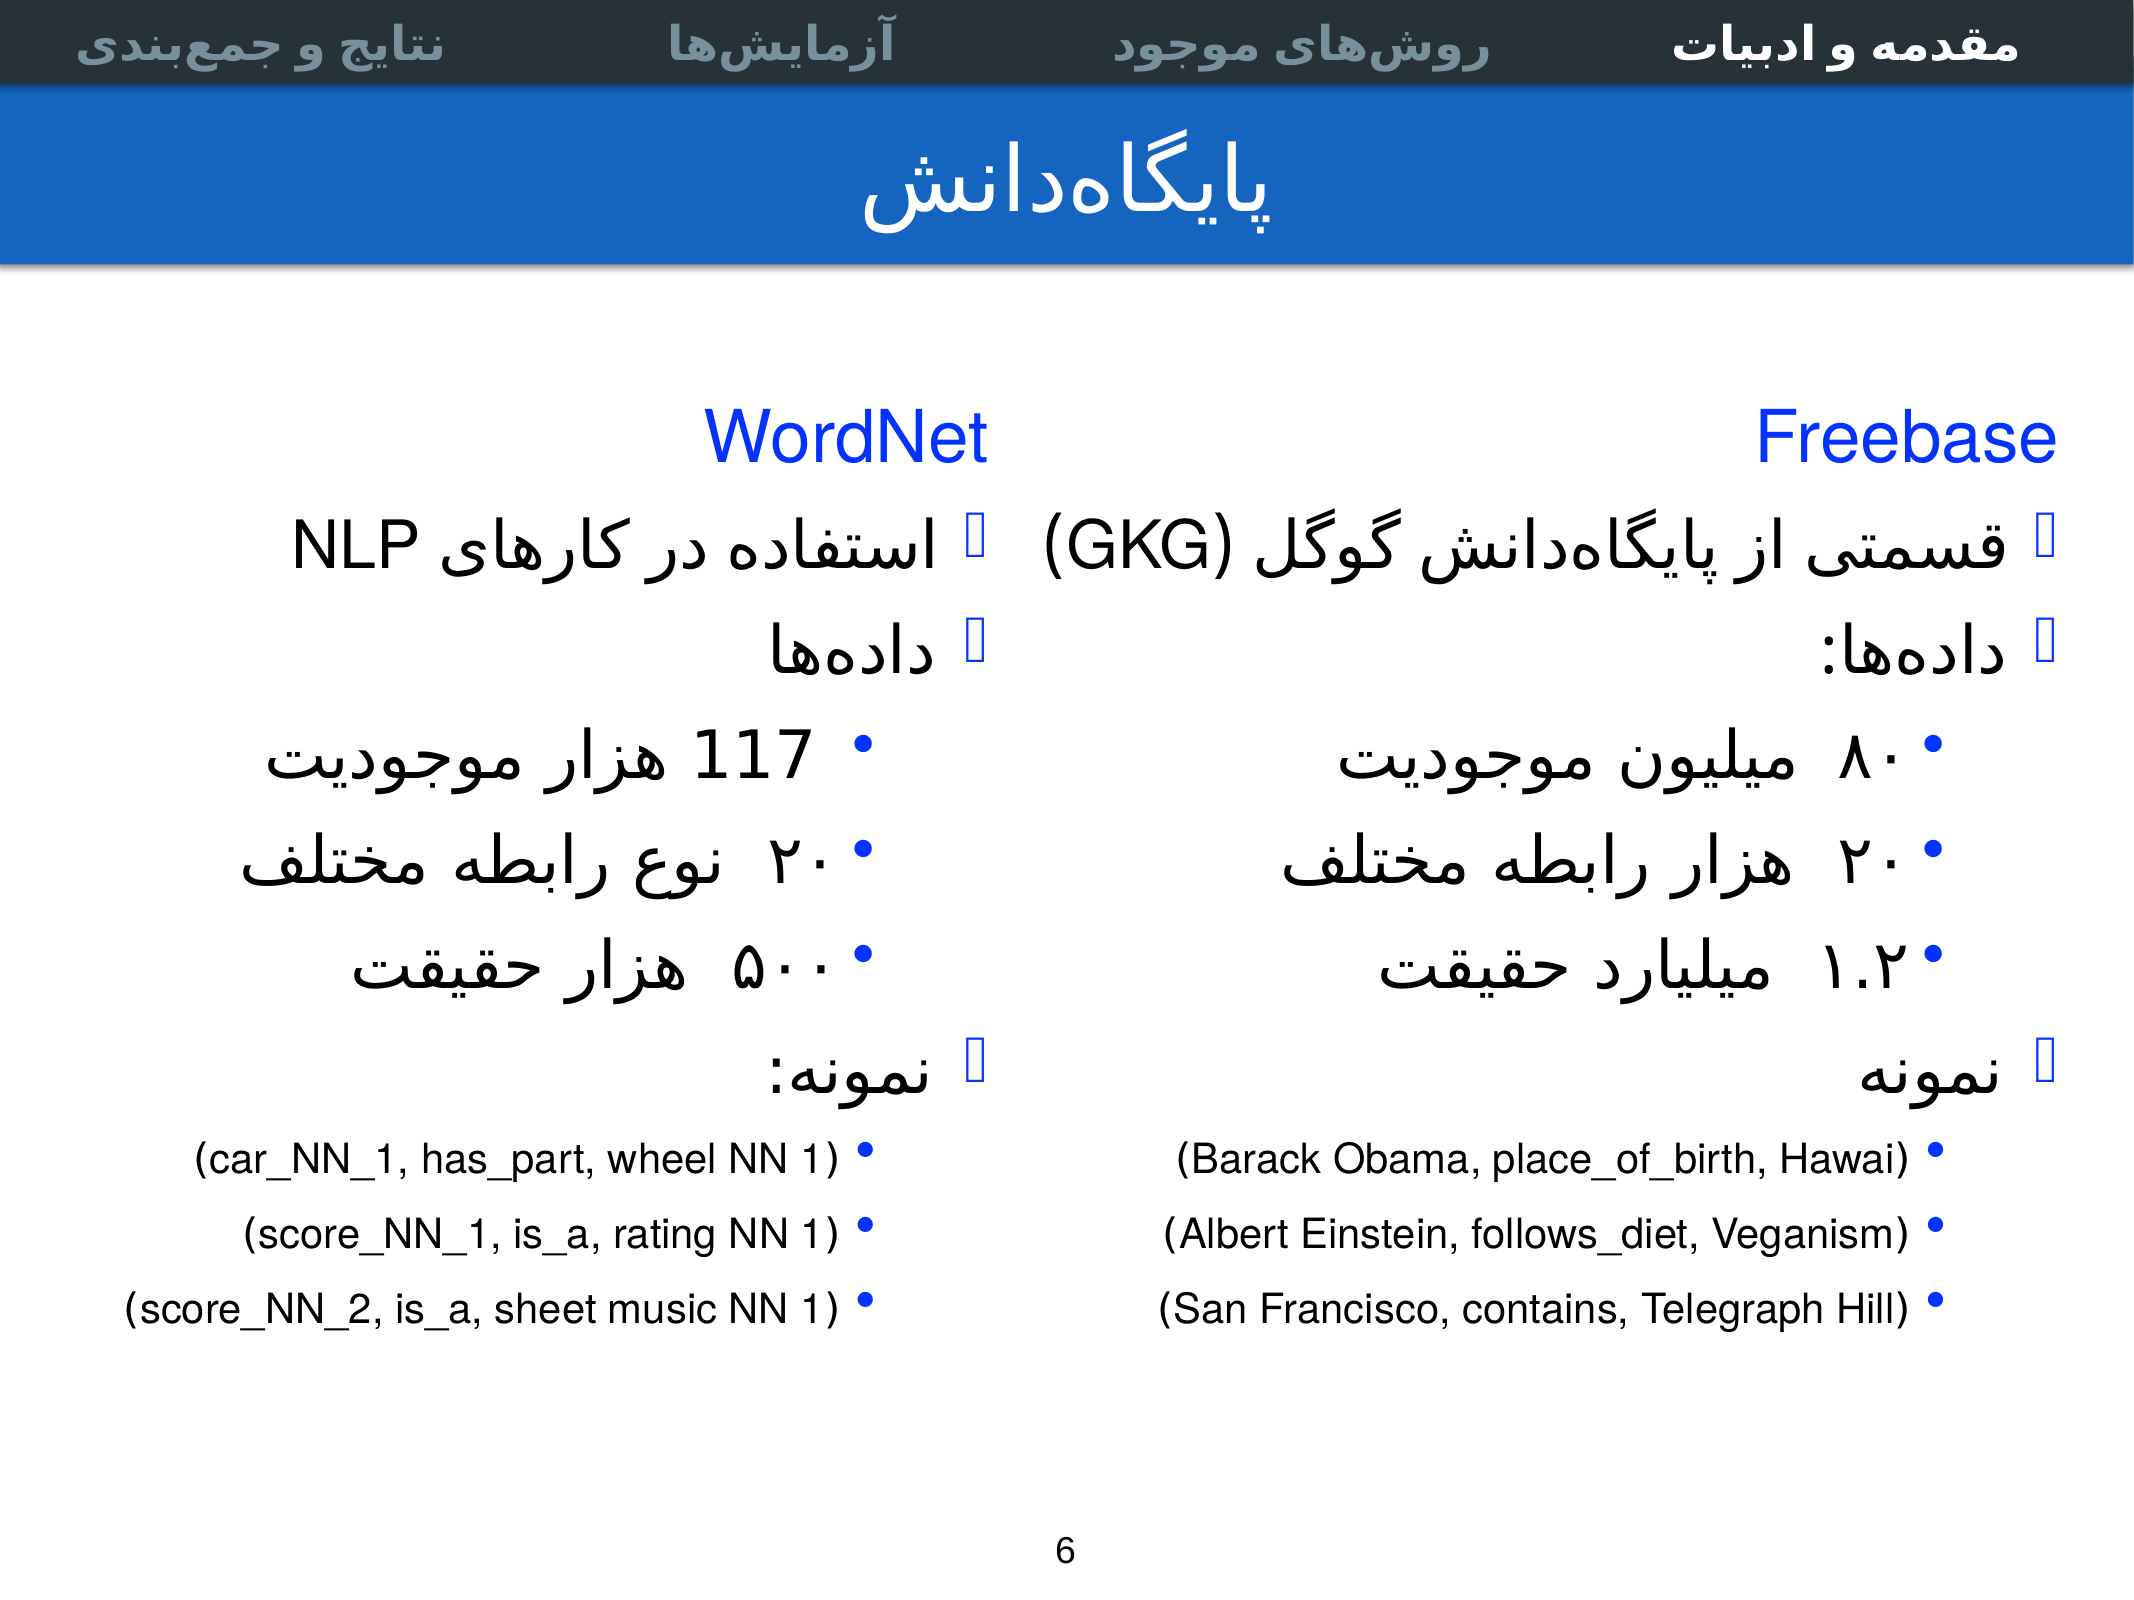

آزمایش‌ها
Multi-relational data
Link prediction
Experiments
Association Rules
نتایج و جمع‌بندی
روش‌های موجود
مقدمه و ادبیات
# پایگاه‌دانش
WordNet
 استفاده در کار‌های NLP
 داده‌ها
 117 هزار موجودیت
۲۰  نوع رابطه مختلف
۵۰۰  هزار حقیقت
 نمونه:
 (car_NN_1, has_part, wheel NN 1)
 (score_NN_1, is_a, rating NN 1)
 (score_NN_2, is_a, sheet music NN 1)
Freebase
 قسمتی از پایگاه‌دانش گوگل (GKG)
 داده‌ها:
۸۰  میلیون موجودیت
۲۰  هزار رابطه مختلف
۱.۲  میلیارد حقیقت
 نمونه
 (Barack Obama, place_of_birth, Hawai)
 (Albert Einstein, follows_diet, Veganism)
 (San Francisco, contains, Telegraph Hill)
6